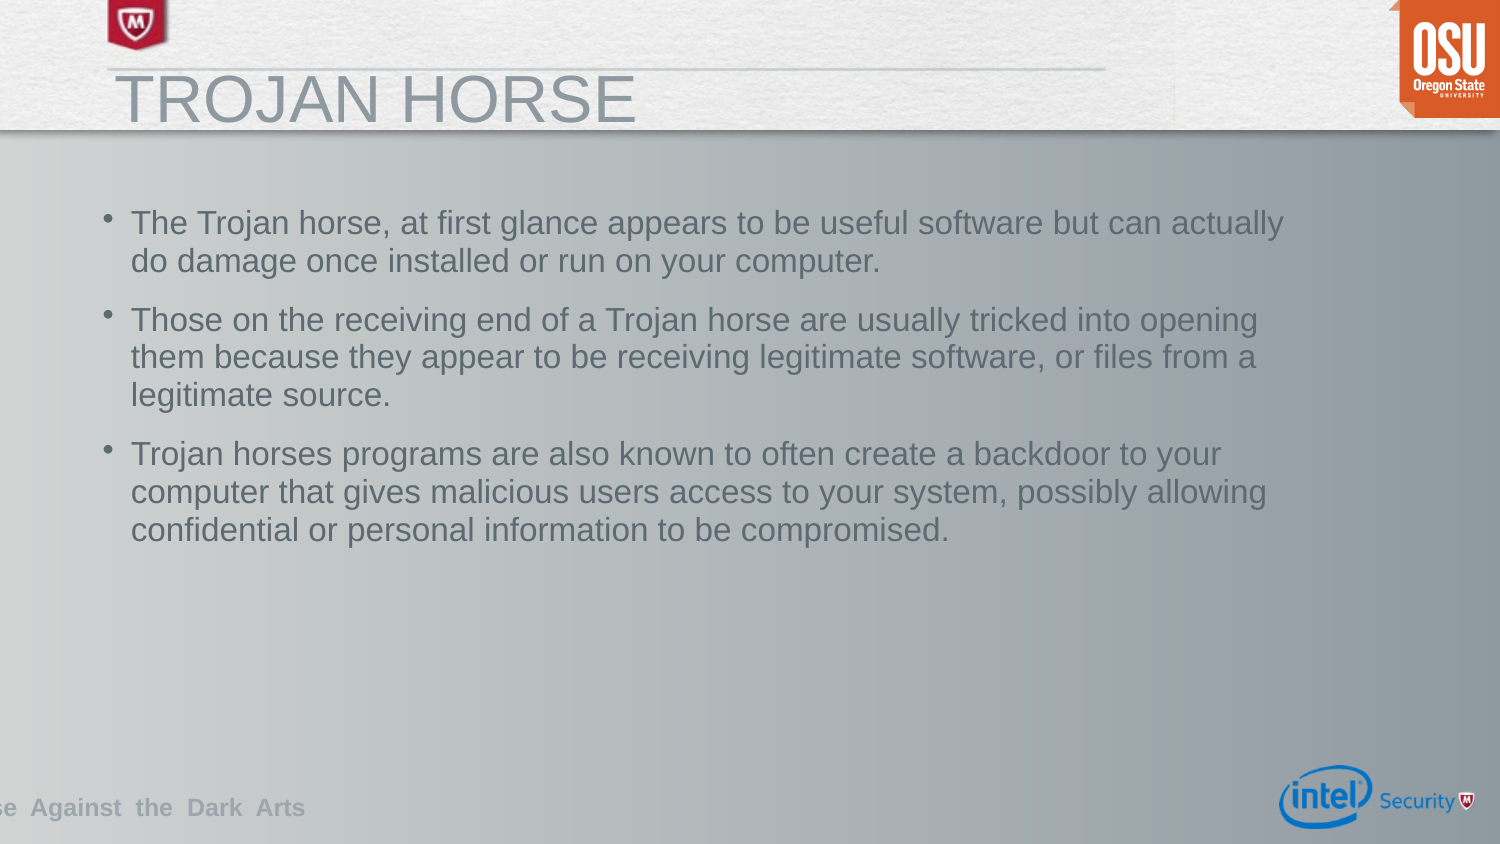

# Trojan Horse
The Trojan horse, at first glance appears to be useful software but can actually do damage once installed or run on your computer.
Those on the receiving end of a Trojan horse are usually tricked into opening them because they appear to be receiving legitimate software, or files from a legitimate source.
Trojan horses programs are also known to often create a backdoor to your computer that gives malicious users access to your system, possibly allowing confidential or personal information to be compromised.